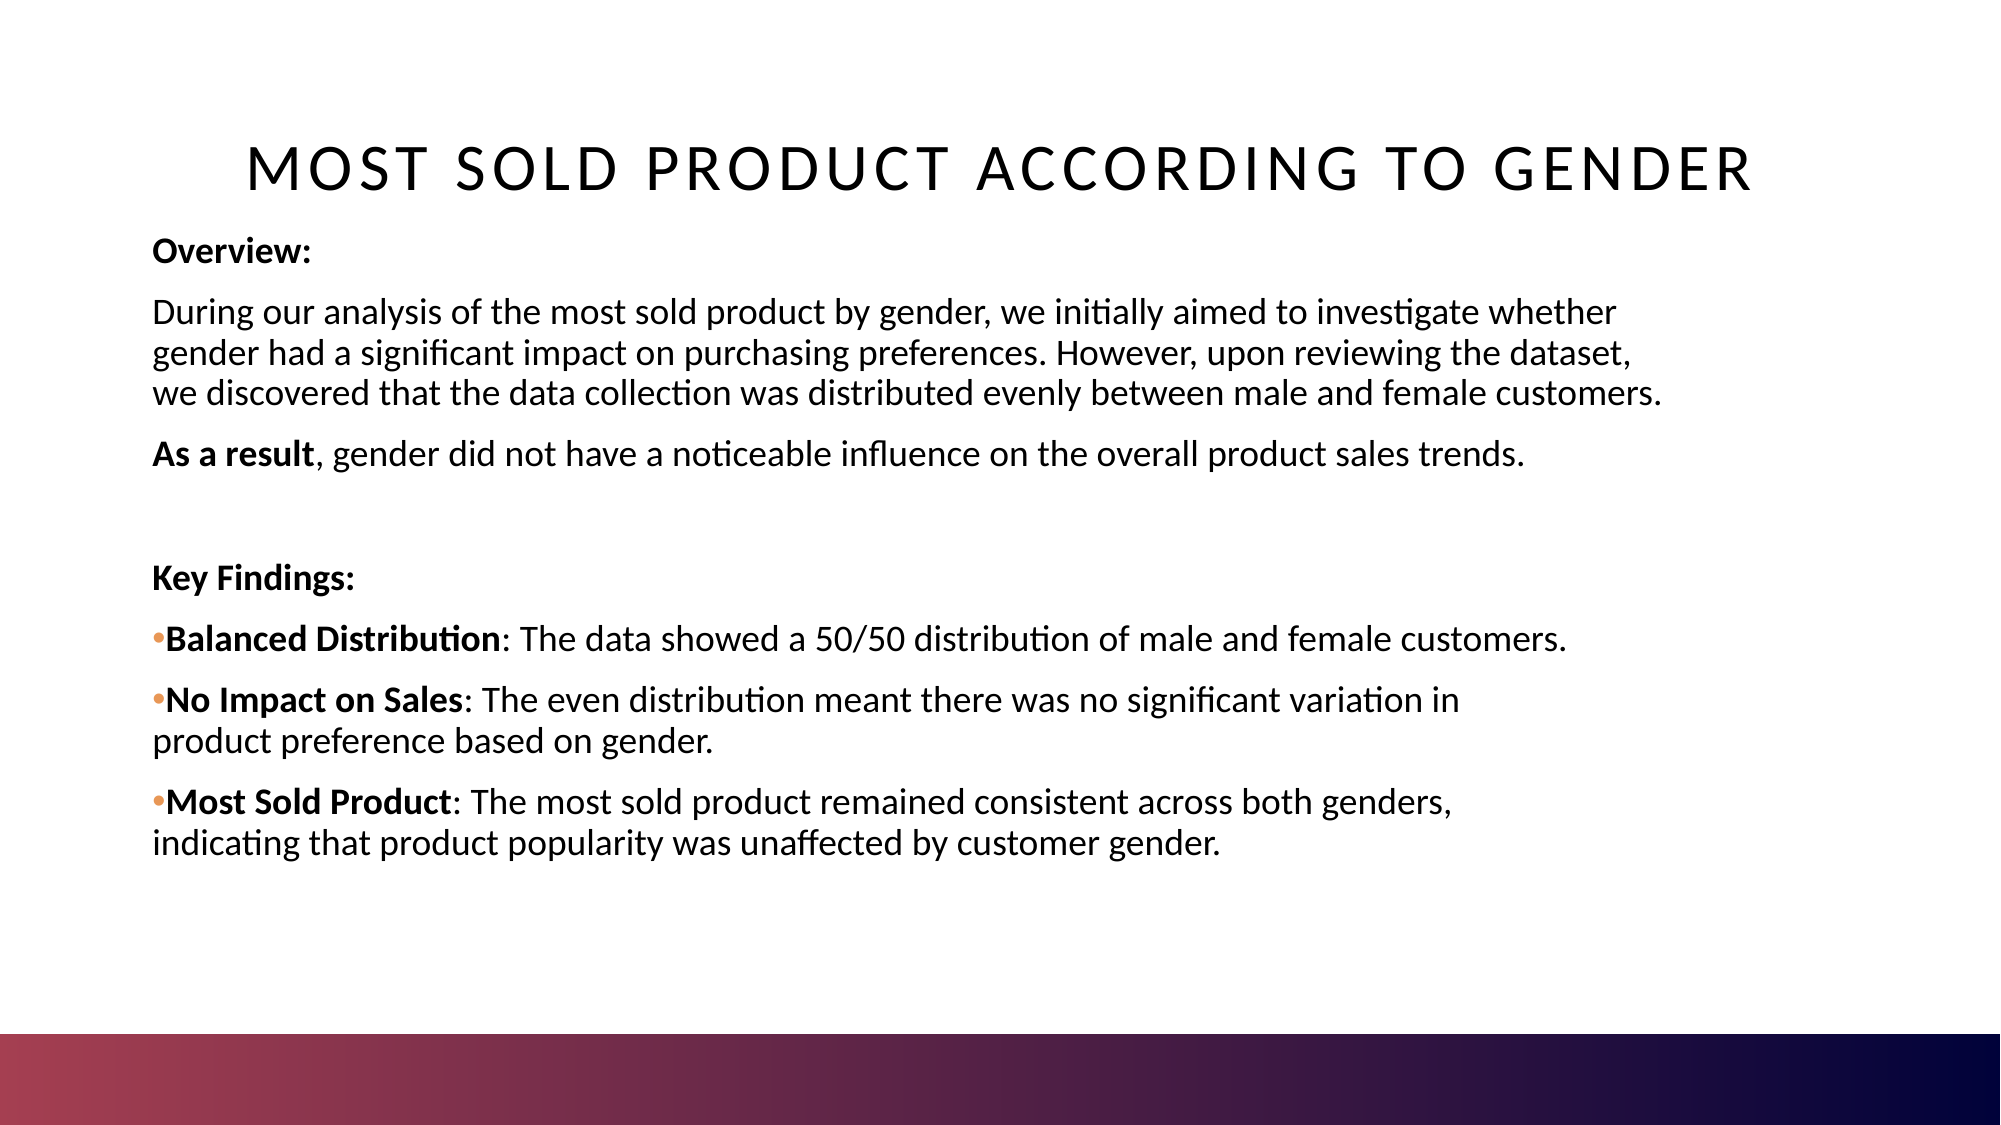

# most sold product according to gender
Overview:
During our analysis of the most sold product by gender, we initially aimed to investigate whether gender had a significant impact on purchasing preferences. However, upon reviewing the dataset, we discovered that the data collection was distributed evenly between male and female customers.
As a result, gender did not have a noticeable influence on the overall product sales trends.

Key Findings:
Balanced Distribution: The data showed a 50/50 distribution of male and female customers.
No Impact on Sales: The even distribution meant there was no significant variation in product preference based on gender.
Most Sold Product: The most sold product remained consistent across both genders, indicating that product popularity was unaffected by customer gender.